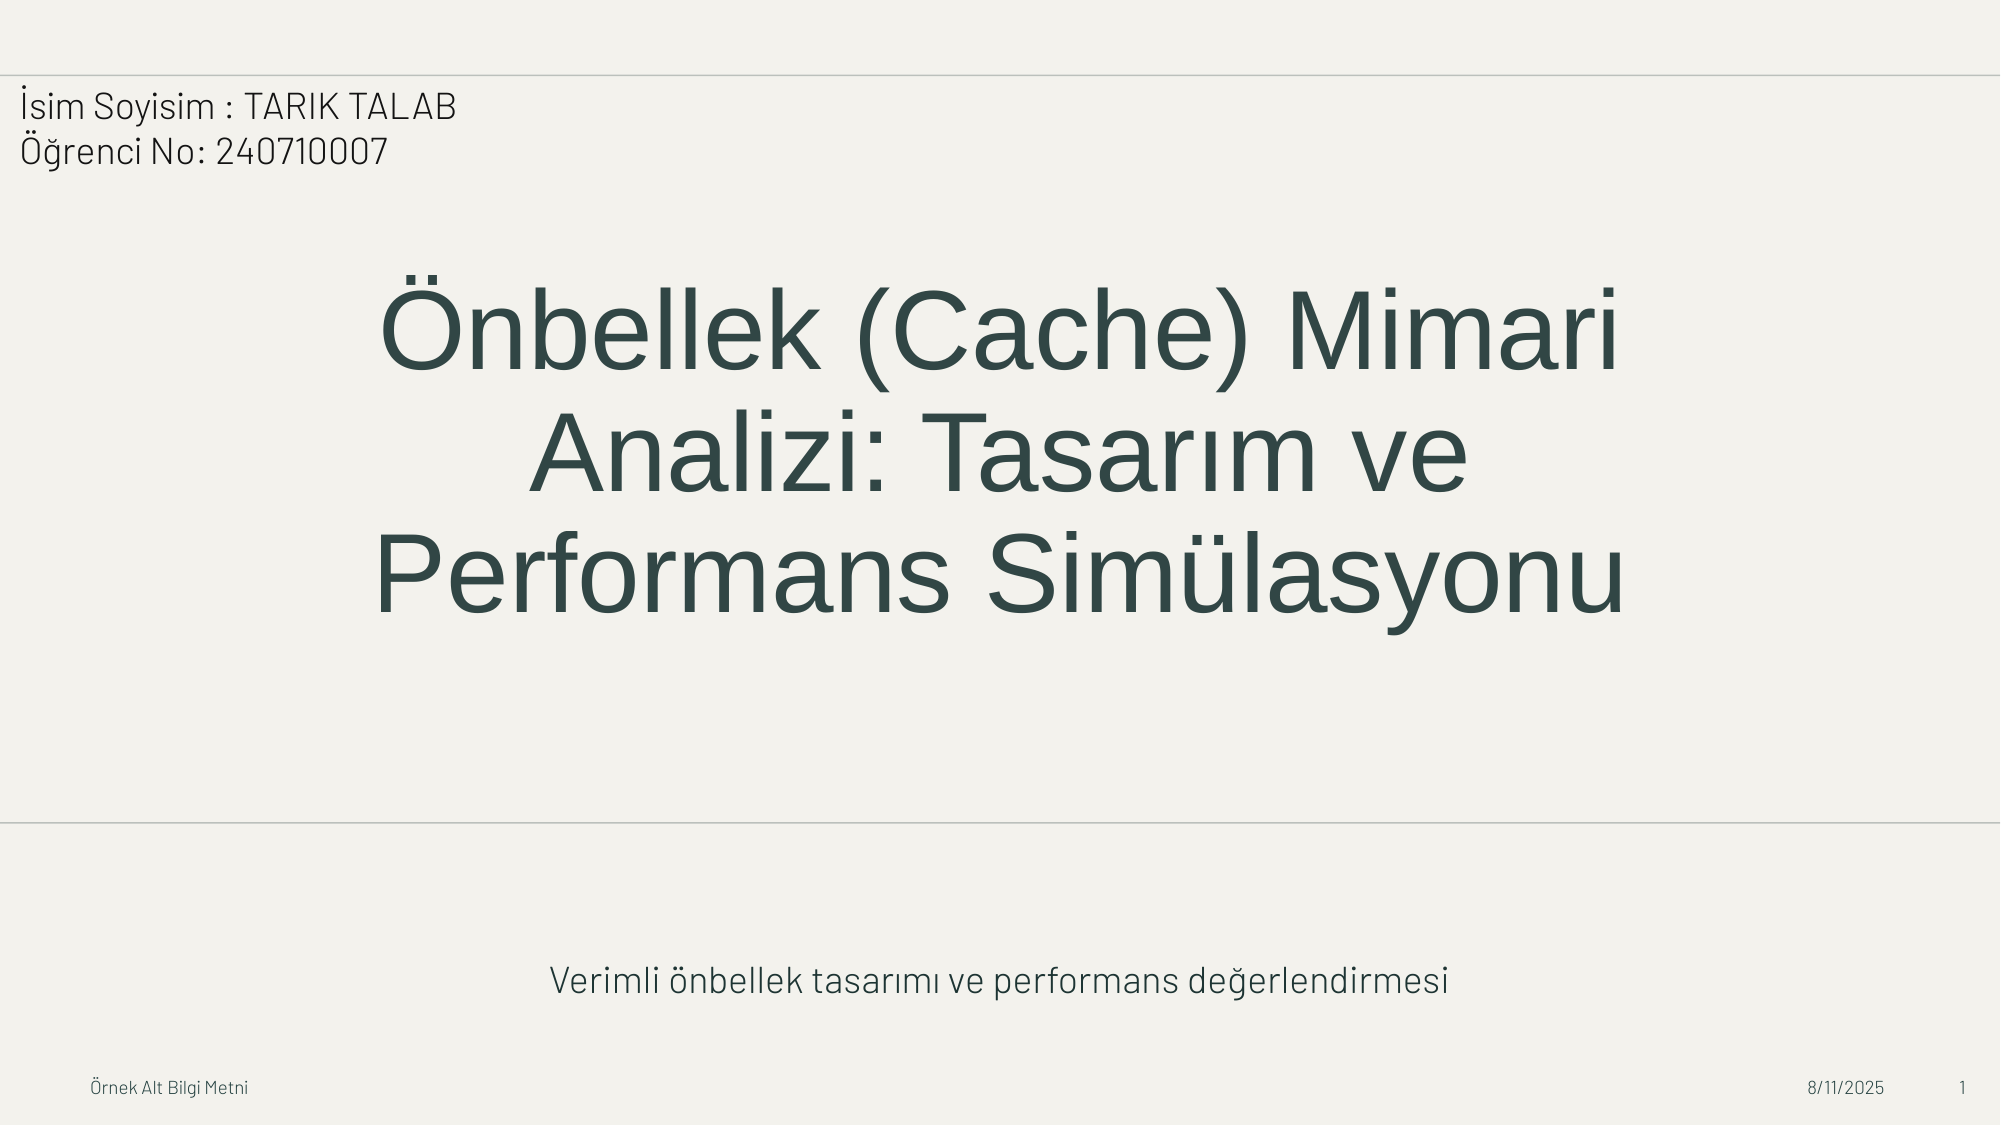

İsim Soyisim : TARIK TALAB
Öğrenci No: 240710007
# Önbellek (Cache) Mimari Analizi: Tasarım ve Performans Simülasyonu
Verimli önbellek tasarımı ve performans değerlendirmesi
Örnek Alt Bilgi Metni
8/11/2025
1